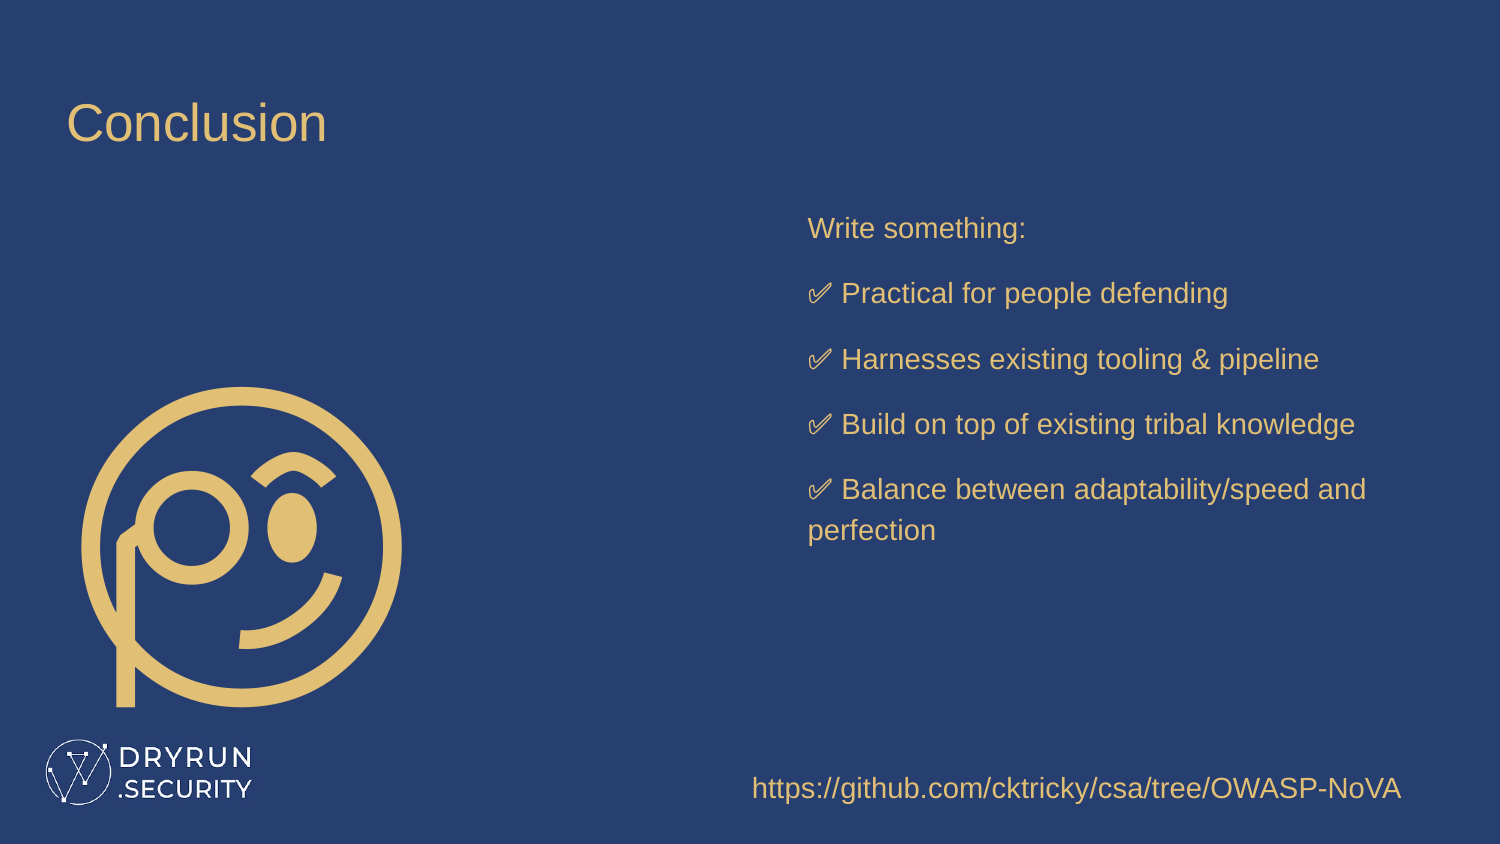

# Conclusion
🧐
Write something:
✅ Practical for people defending
✅ Harnesses existing tooling & pipeline
✅ Build on top of existing tribal knowledge
✅ Balance between adaptability/speed and perfection